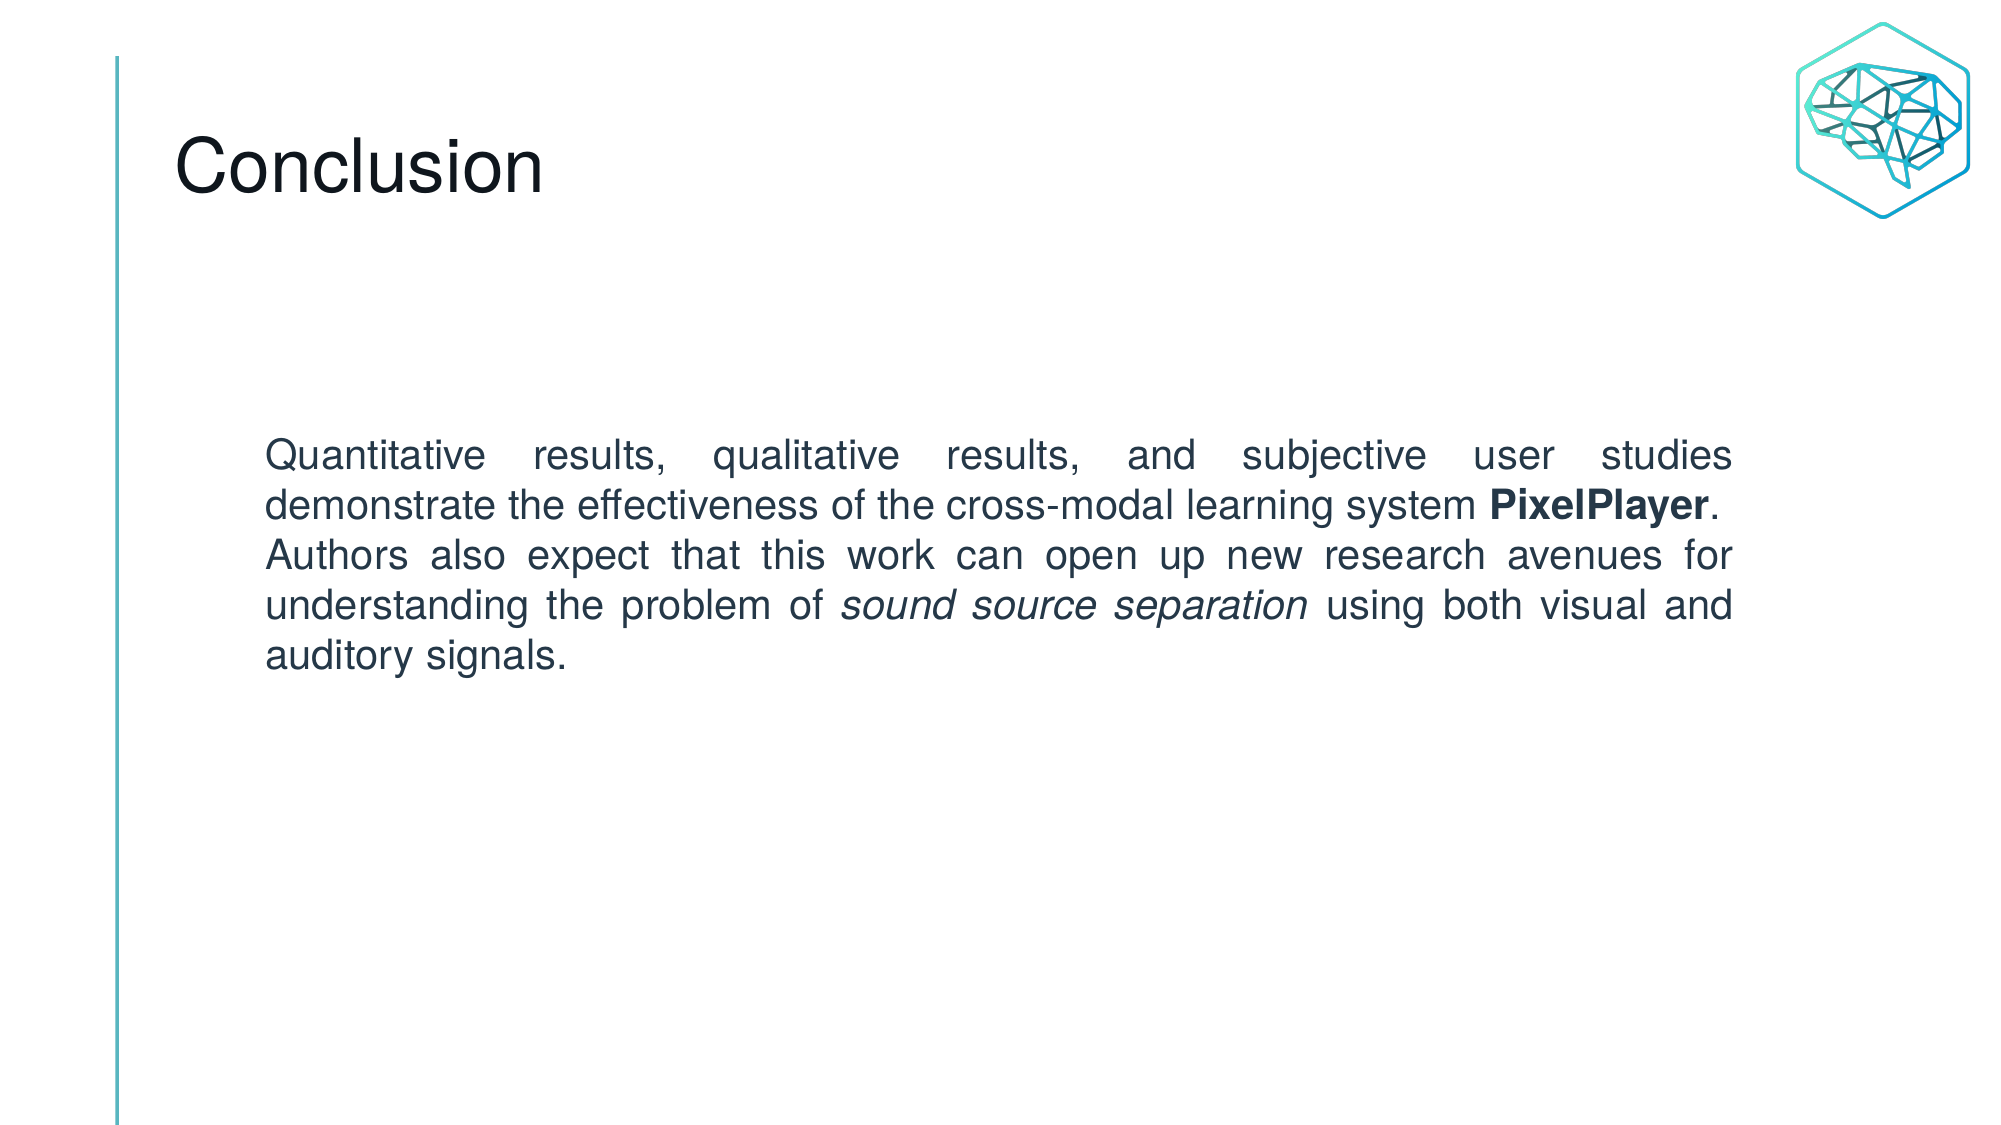

# Conclusion
Quantitative results, qualitative results, and subjective user studies demonstrate the effectiveness of the cross-modal learning system PixelPlayer.
Authors also expect that this work can open up new research avenues for understanding the problem of sound source separation using both visual and auditory signals.